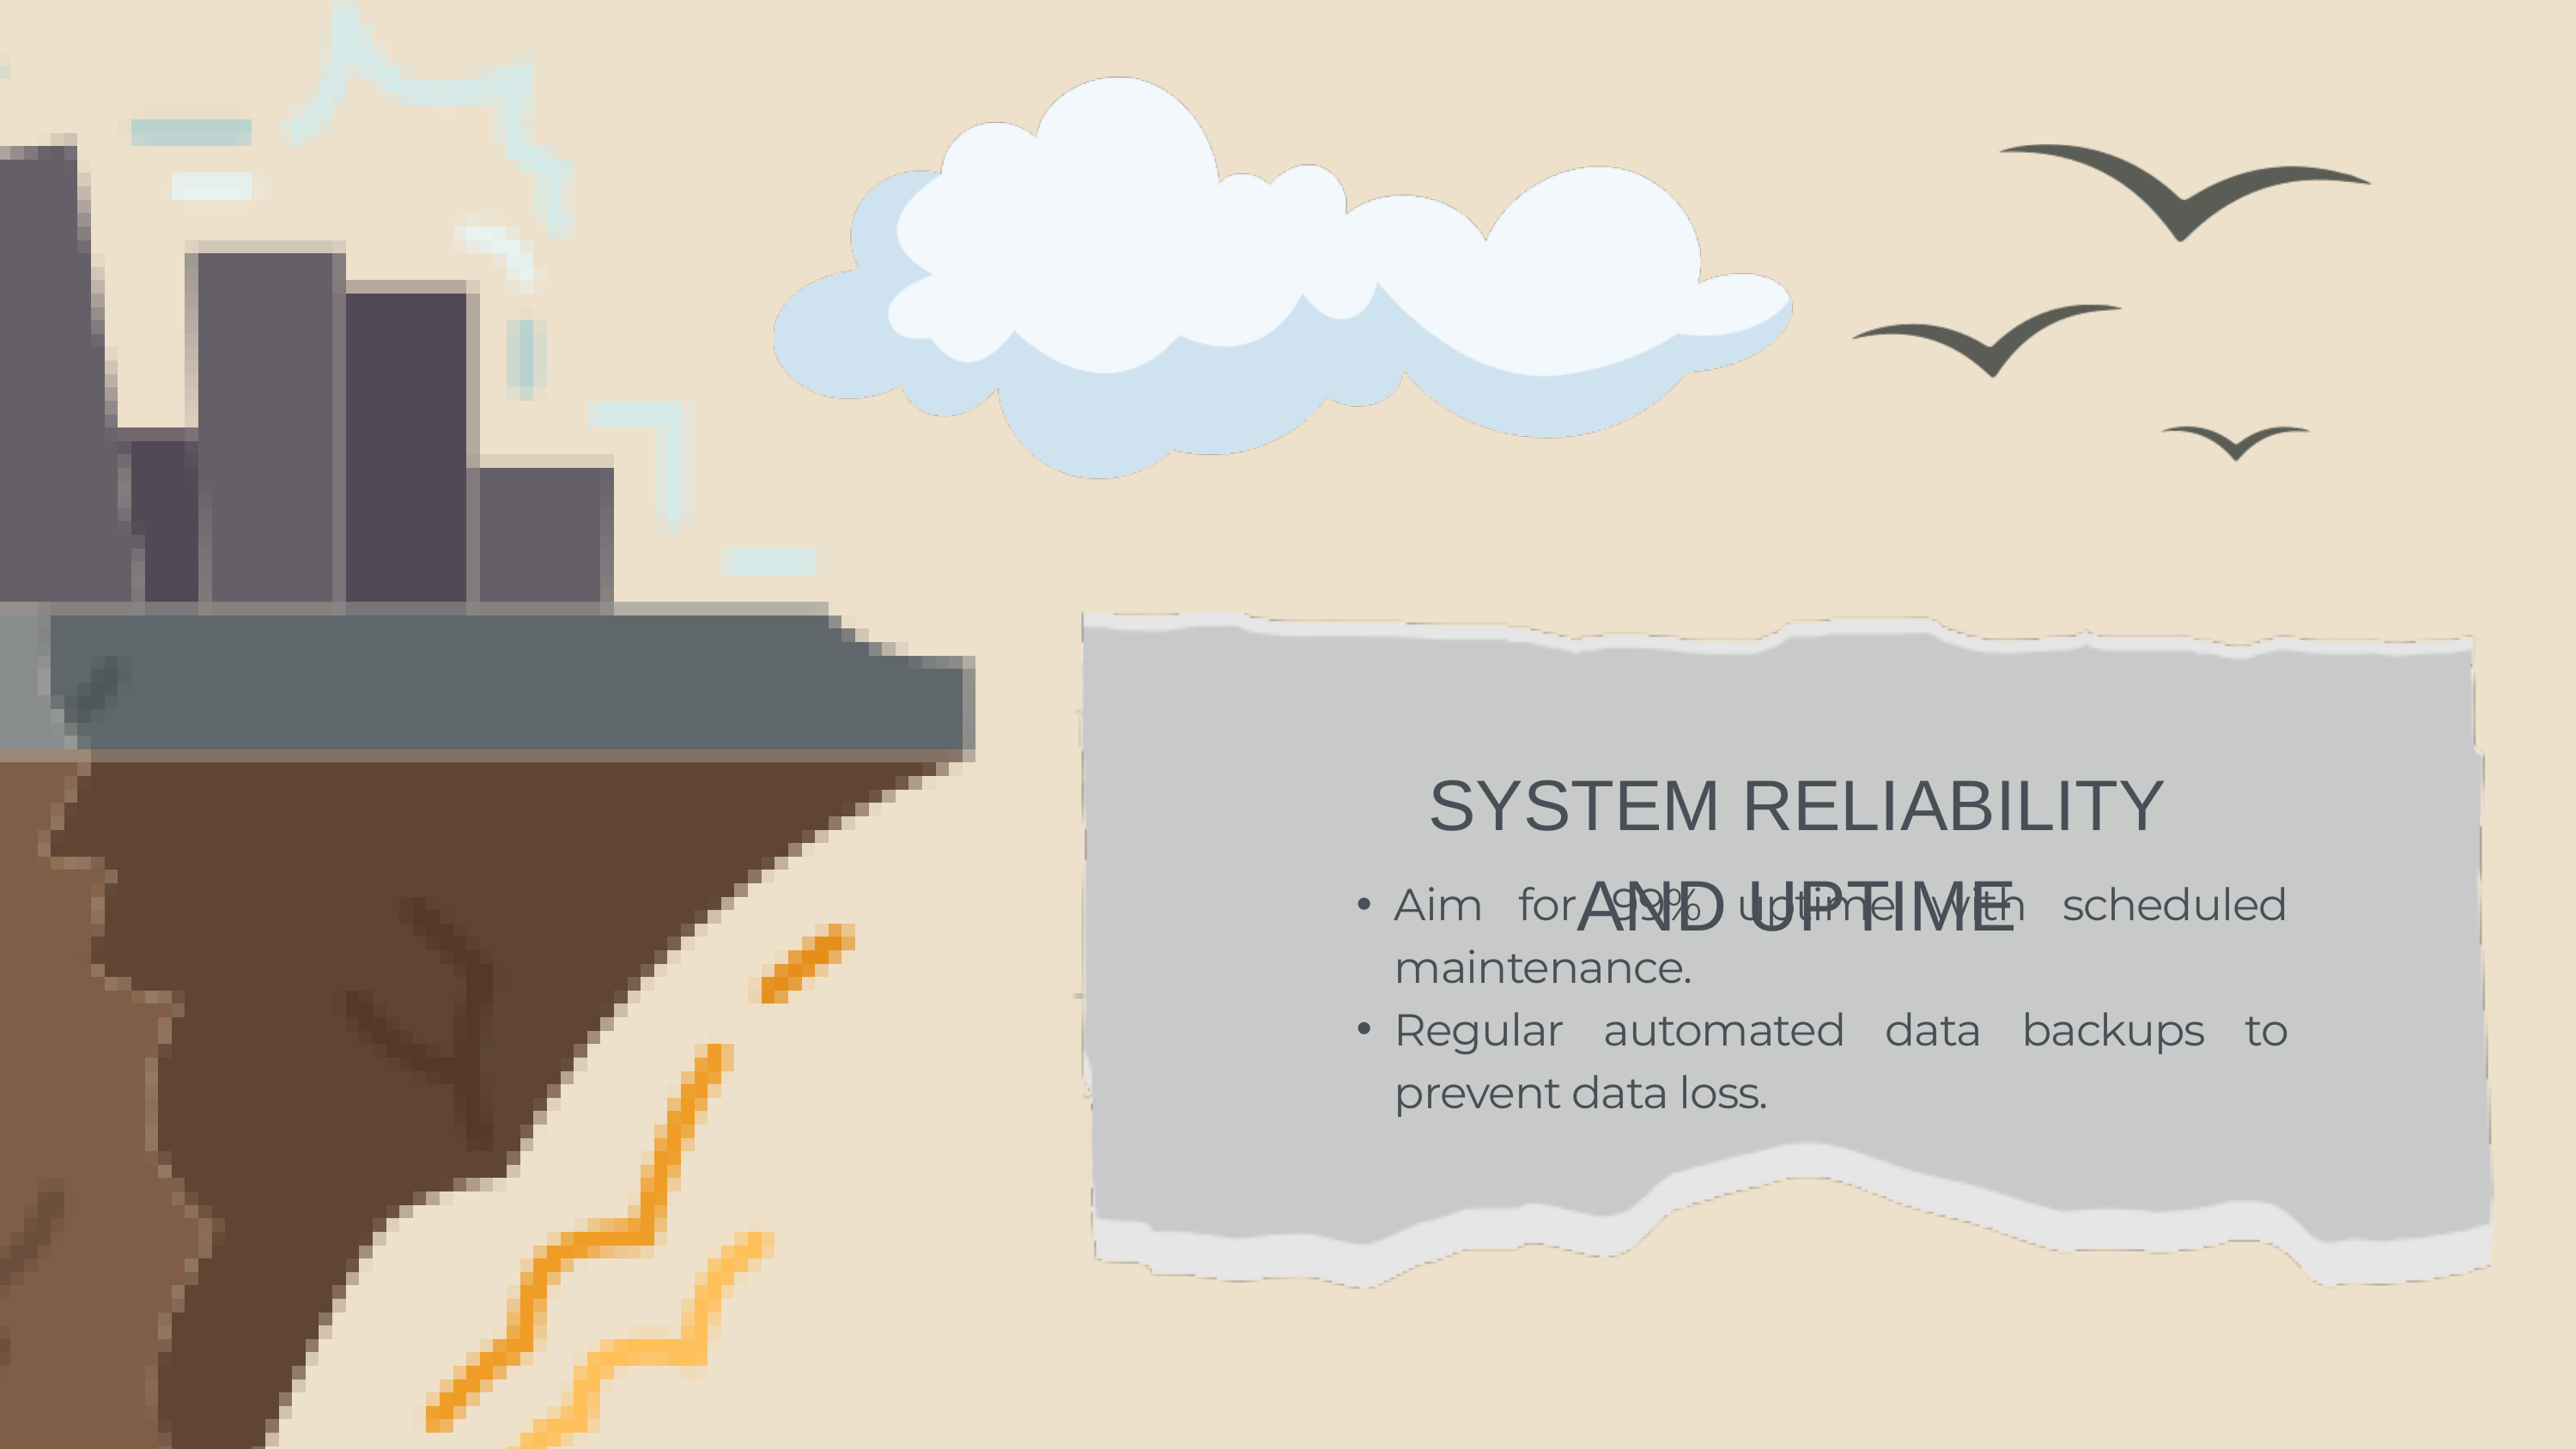

SYSTEM RELIABILITY AND UPTIME
Aim for 99% uptime with scheduled maintenance.
Regular automated data backups to prevent data loss.